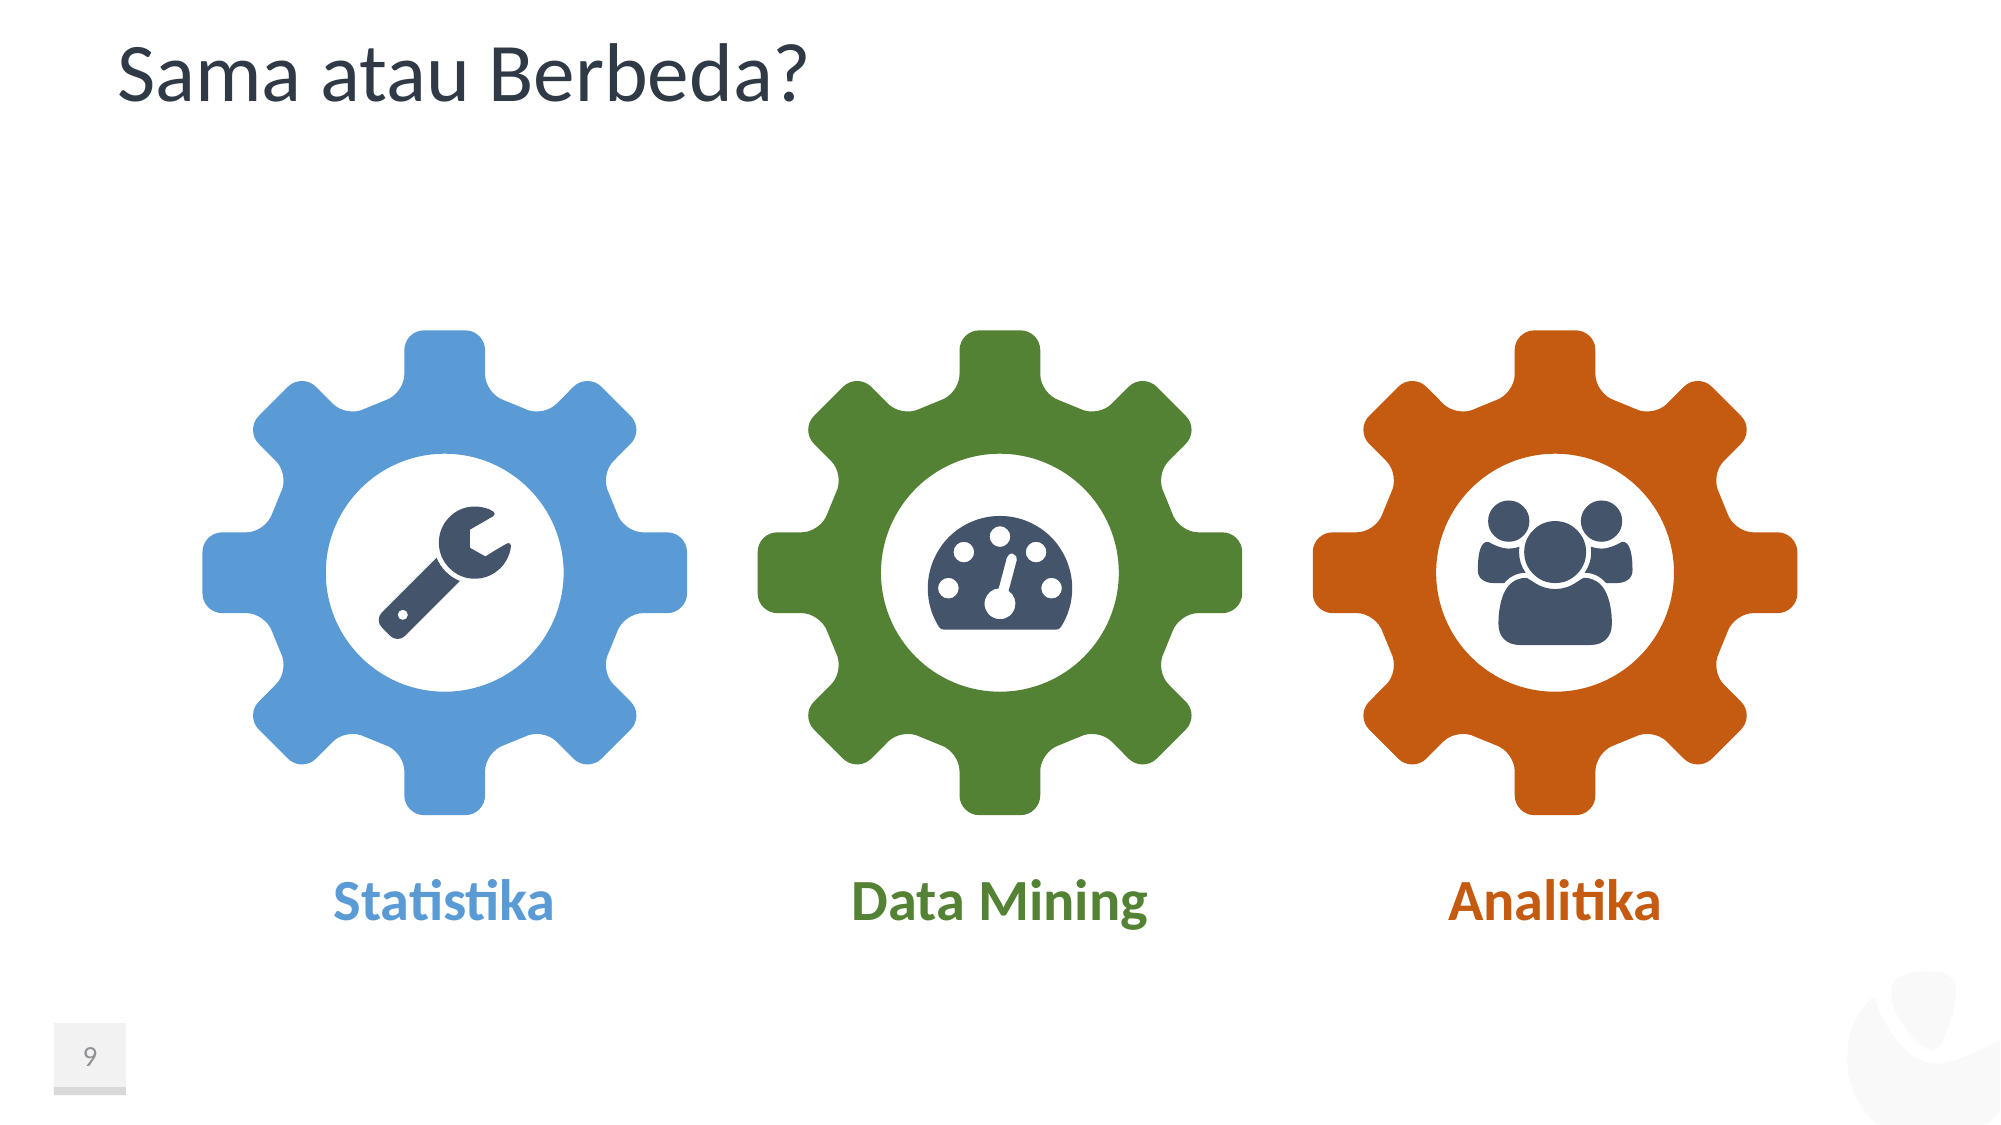

# Sama atau Berbeda?

Statistika

Data Mining

Analitika

9